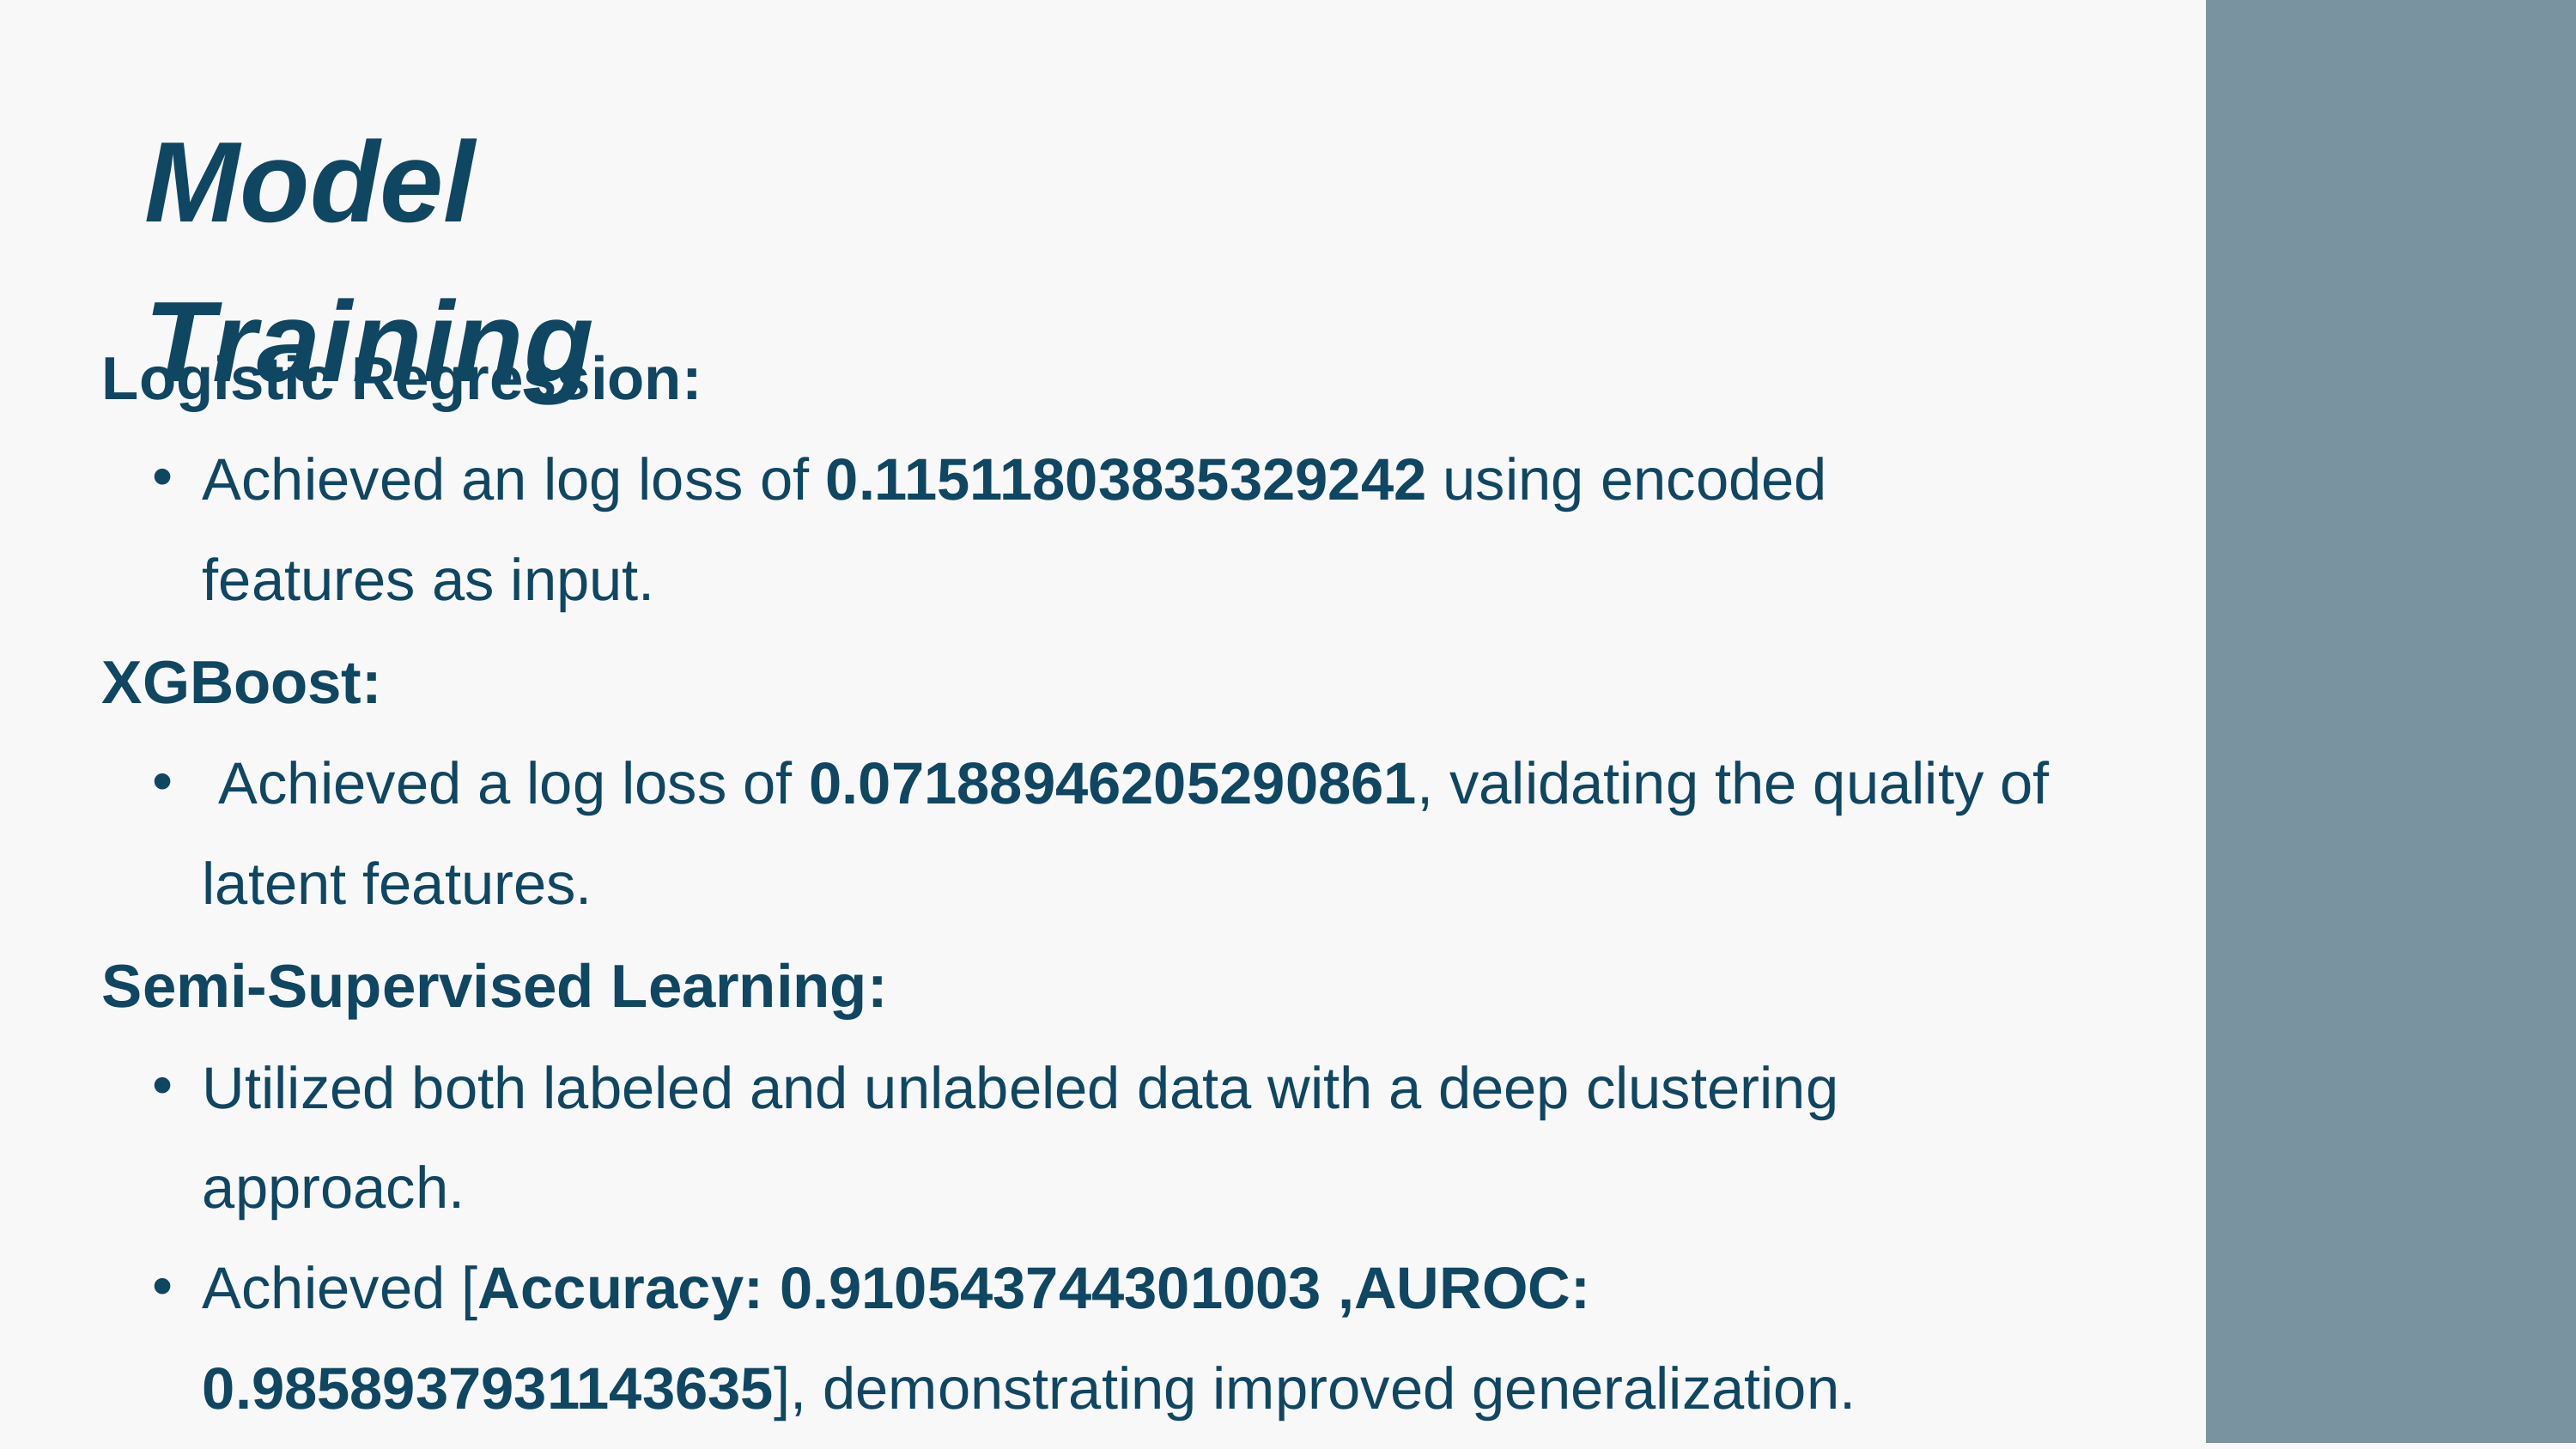

Model Training
Logistic Regression:
Achieved an log loss of 0.11511803835329242 using encoded features as input.
XGBoost:
 Achieved a log loss of 0.07188946205290861, validating the quality of latent features.
Semi-Supervised Learning:
Utilized both labeled and unlabeled data with a deep clustering approach.
Achieved [Accuracy: 0.910543744301003 ,AUROC: 0.9858937931143635], demonstrating improved generalization.